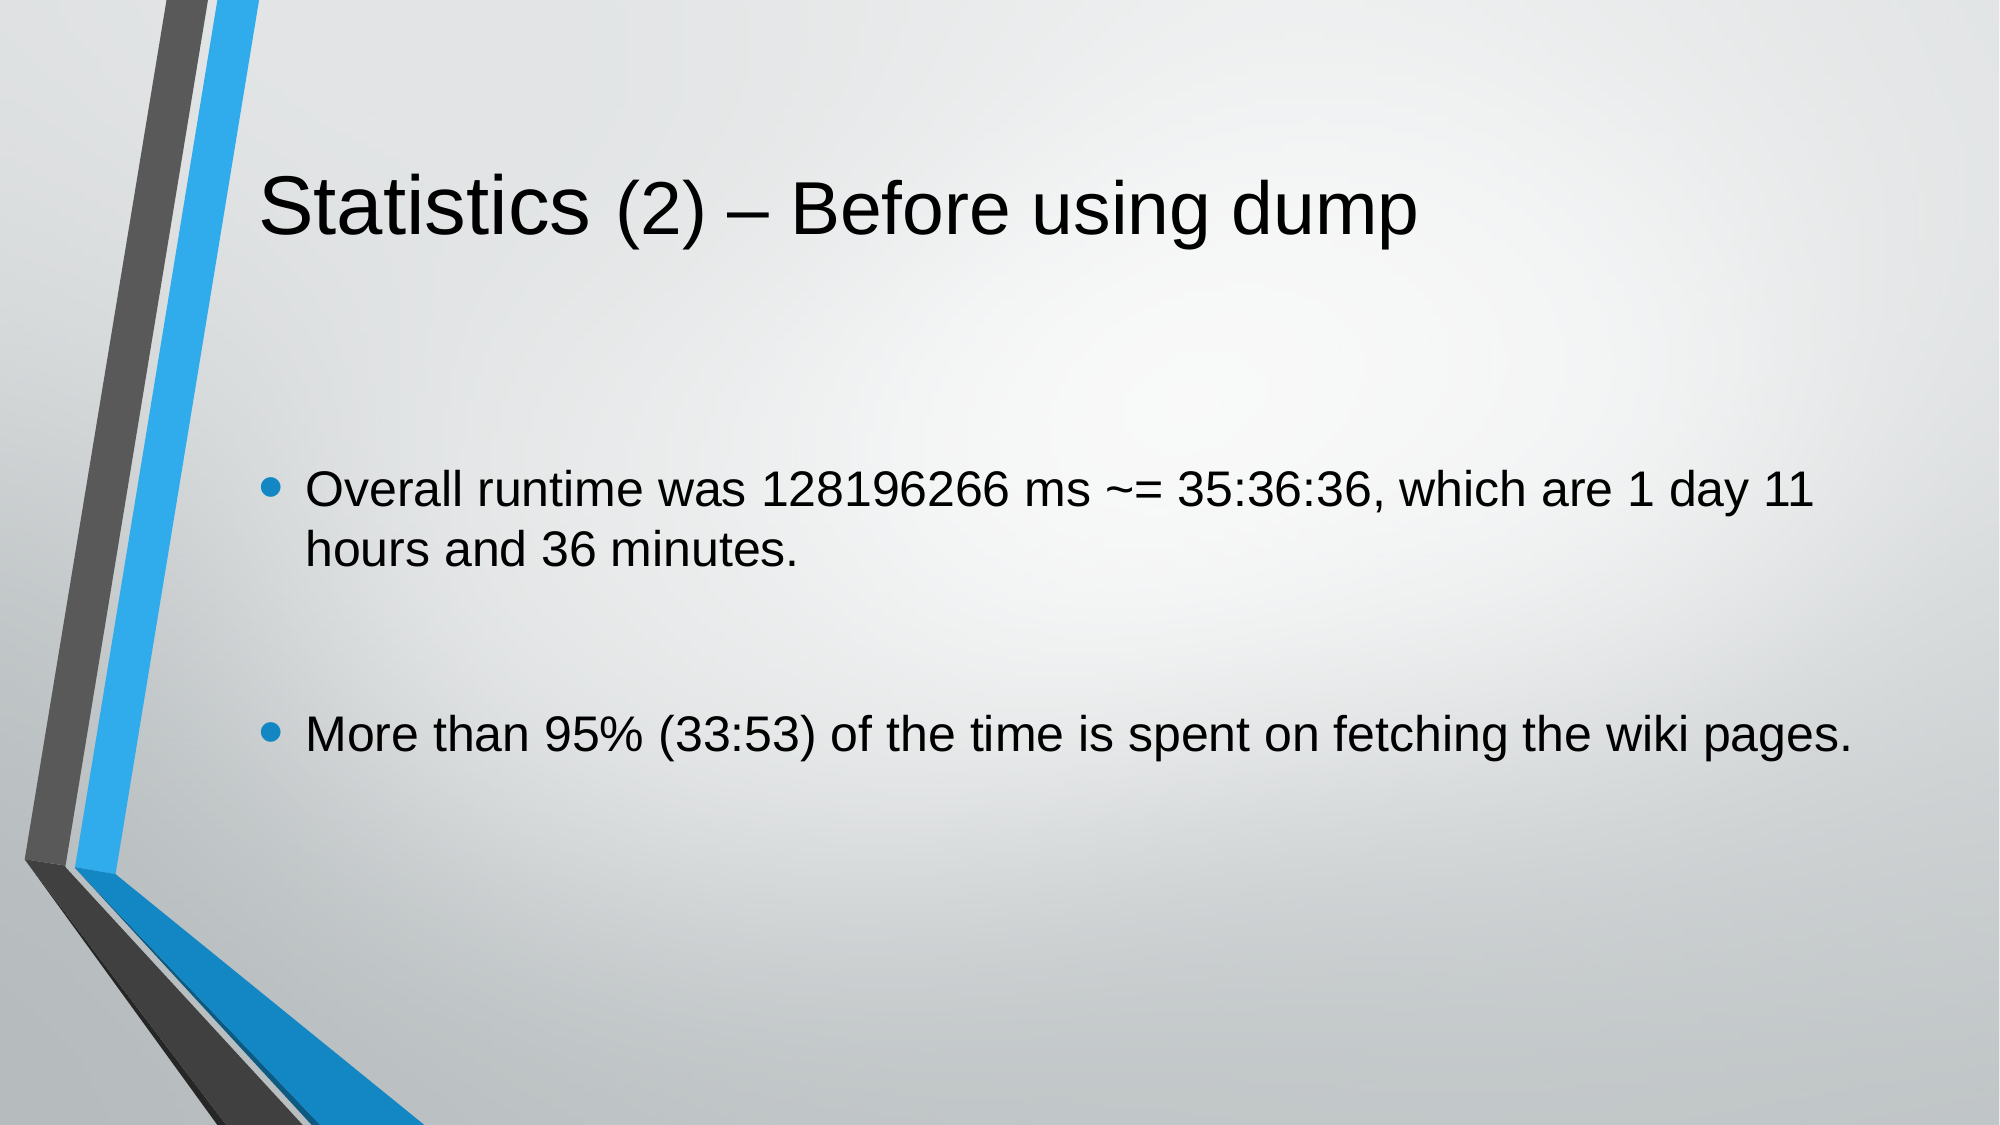

# Statistics (2) – Before using dump
Overall runtime was 128196266 ms ~= 35:36:36, which are 1 day 11 hours and 36 minutes.
More than 95% (33:53) of the time is spent on fetching the wiki pages.